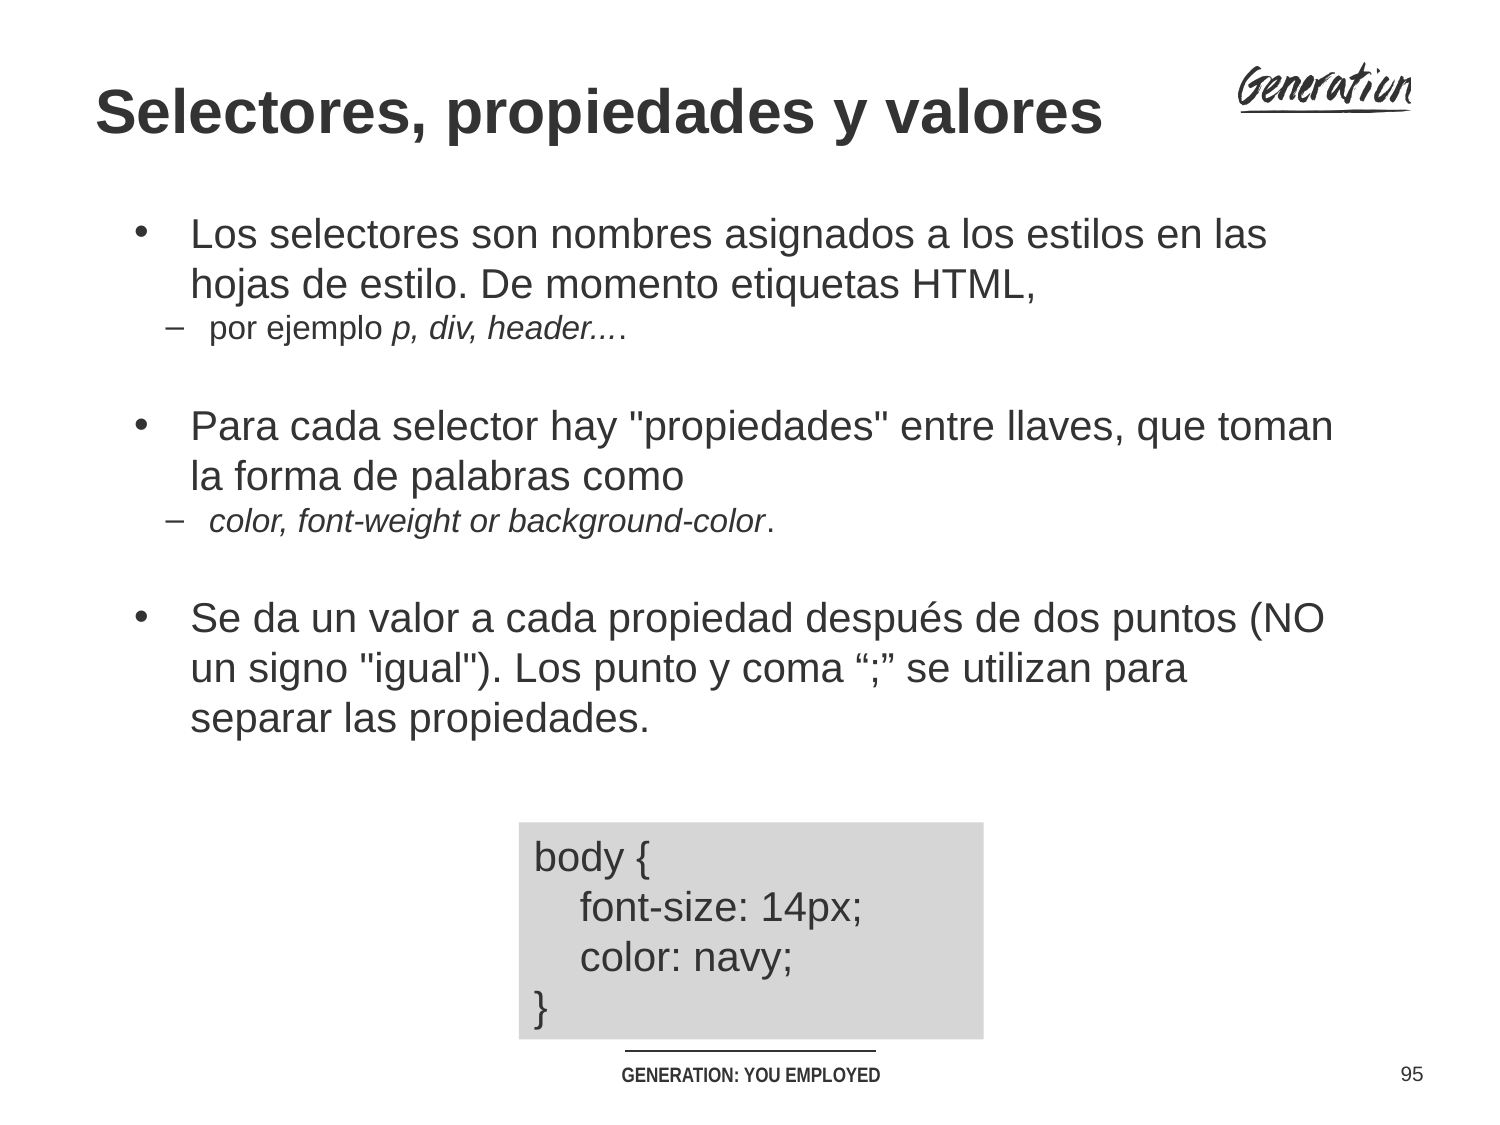

Selectores, propiedades y valores
Los selectores son nombres asignados a los estilos en las hojas de estilo. De momento etiquetas HTML,
por ejemplo p, div, header....

Para cada selector hay "propiedades" entre llaves, que toman la forma de palabras como
color, font-weight or background-color.

Se da un valor a cada propiedad después de dos puntos (NO un signo "igual"). Los punto y coma “;” se utilizan para separar las propiedades.
body {
    font-size: 14px;
    color: navy;
}